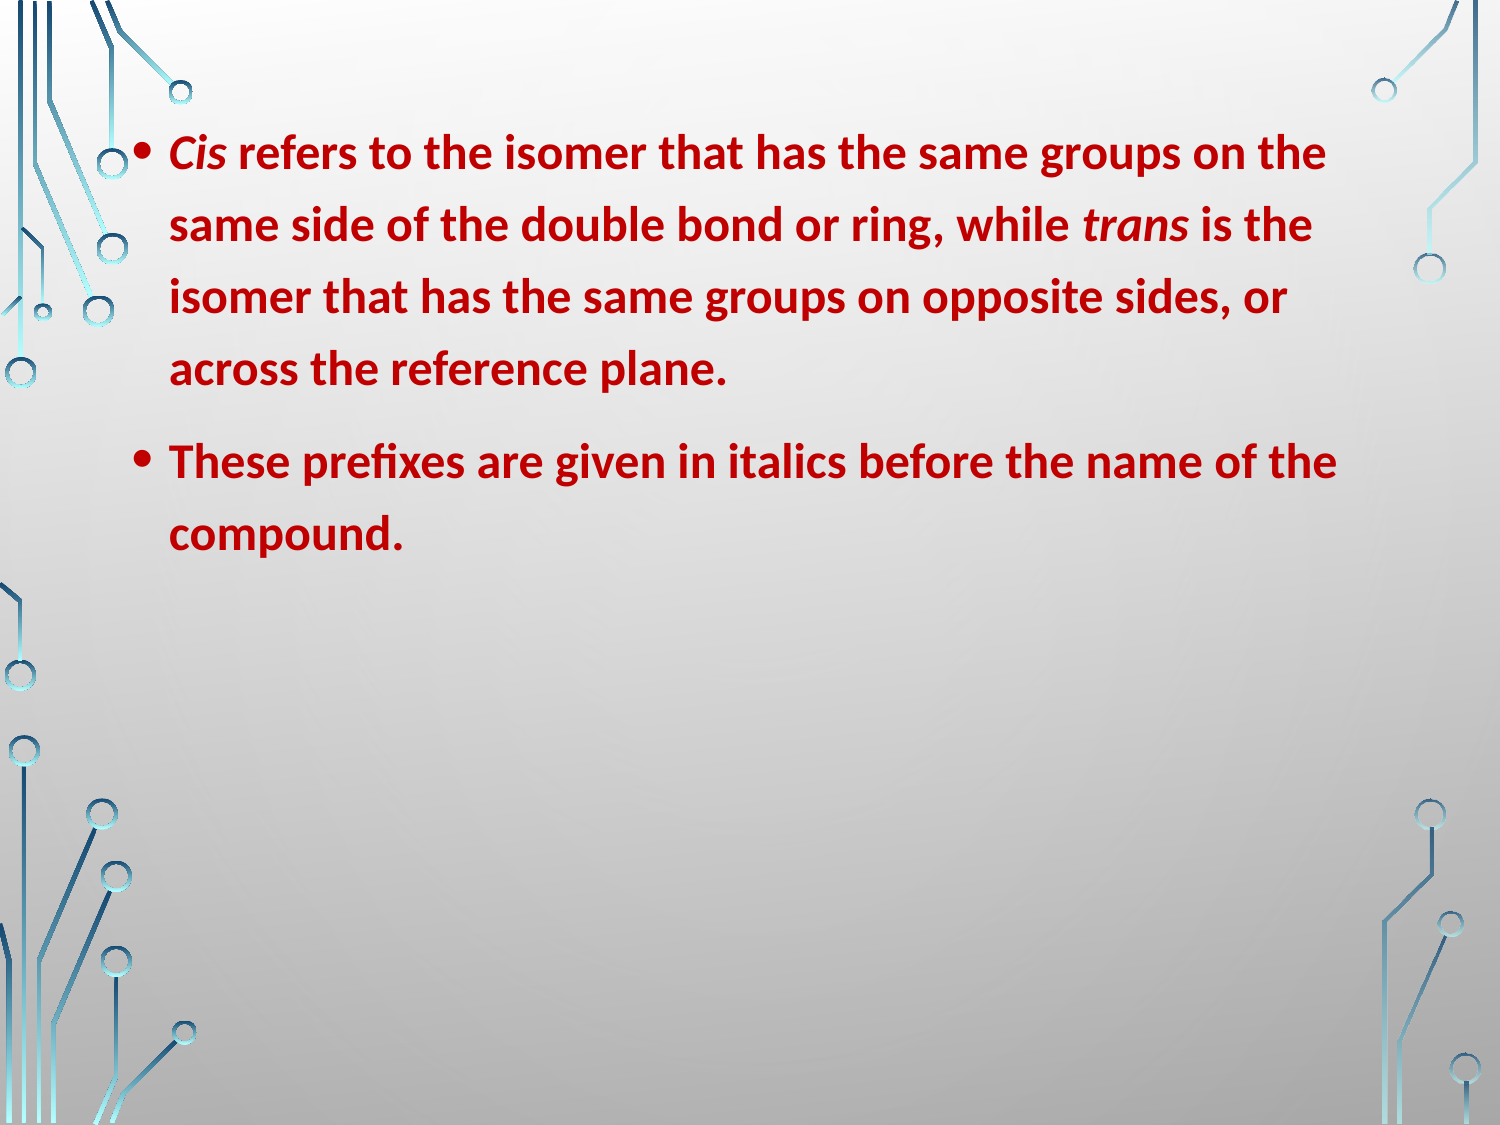

Cis refers to the isomer that has the same groups on the same side of the double bond or ring, while trans is the isomer that has the same groups on opposite sides, or across the reference plane.
These prefixes are given in italics before the name of the compound.